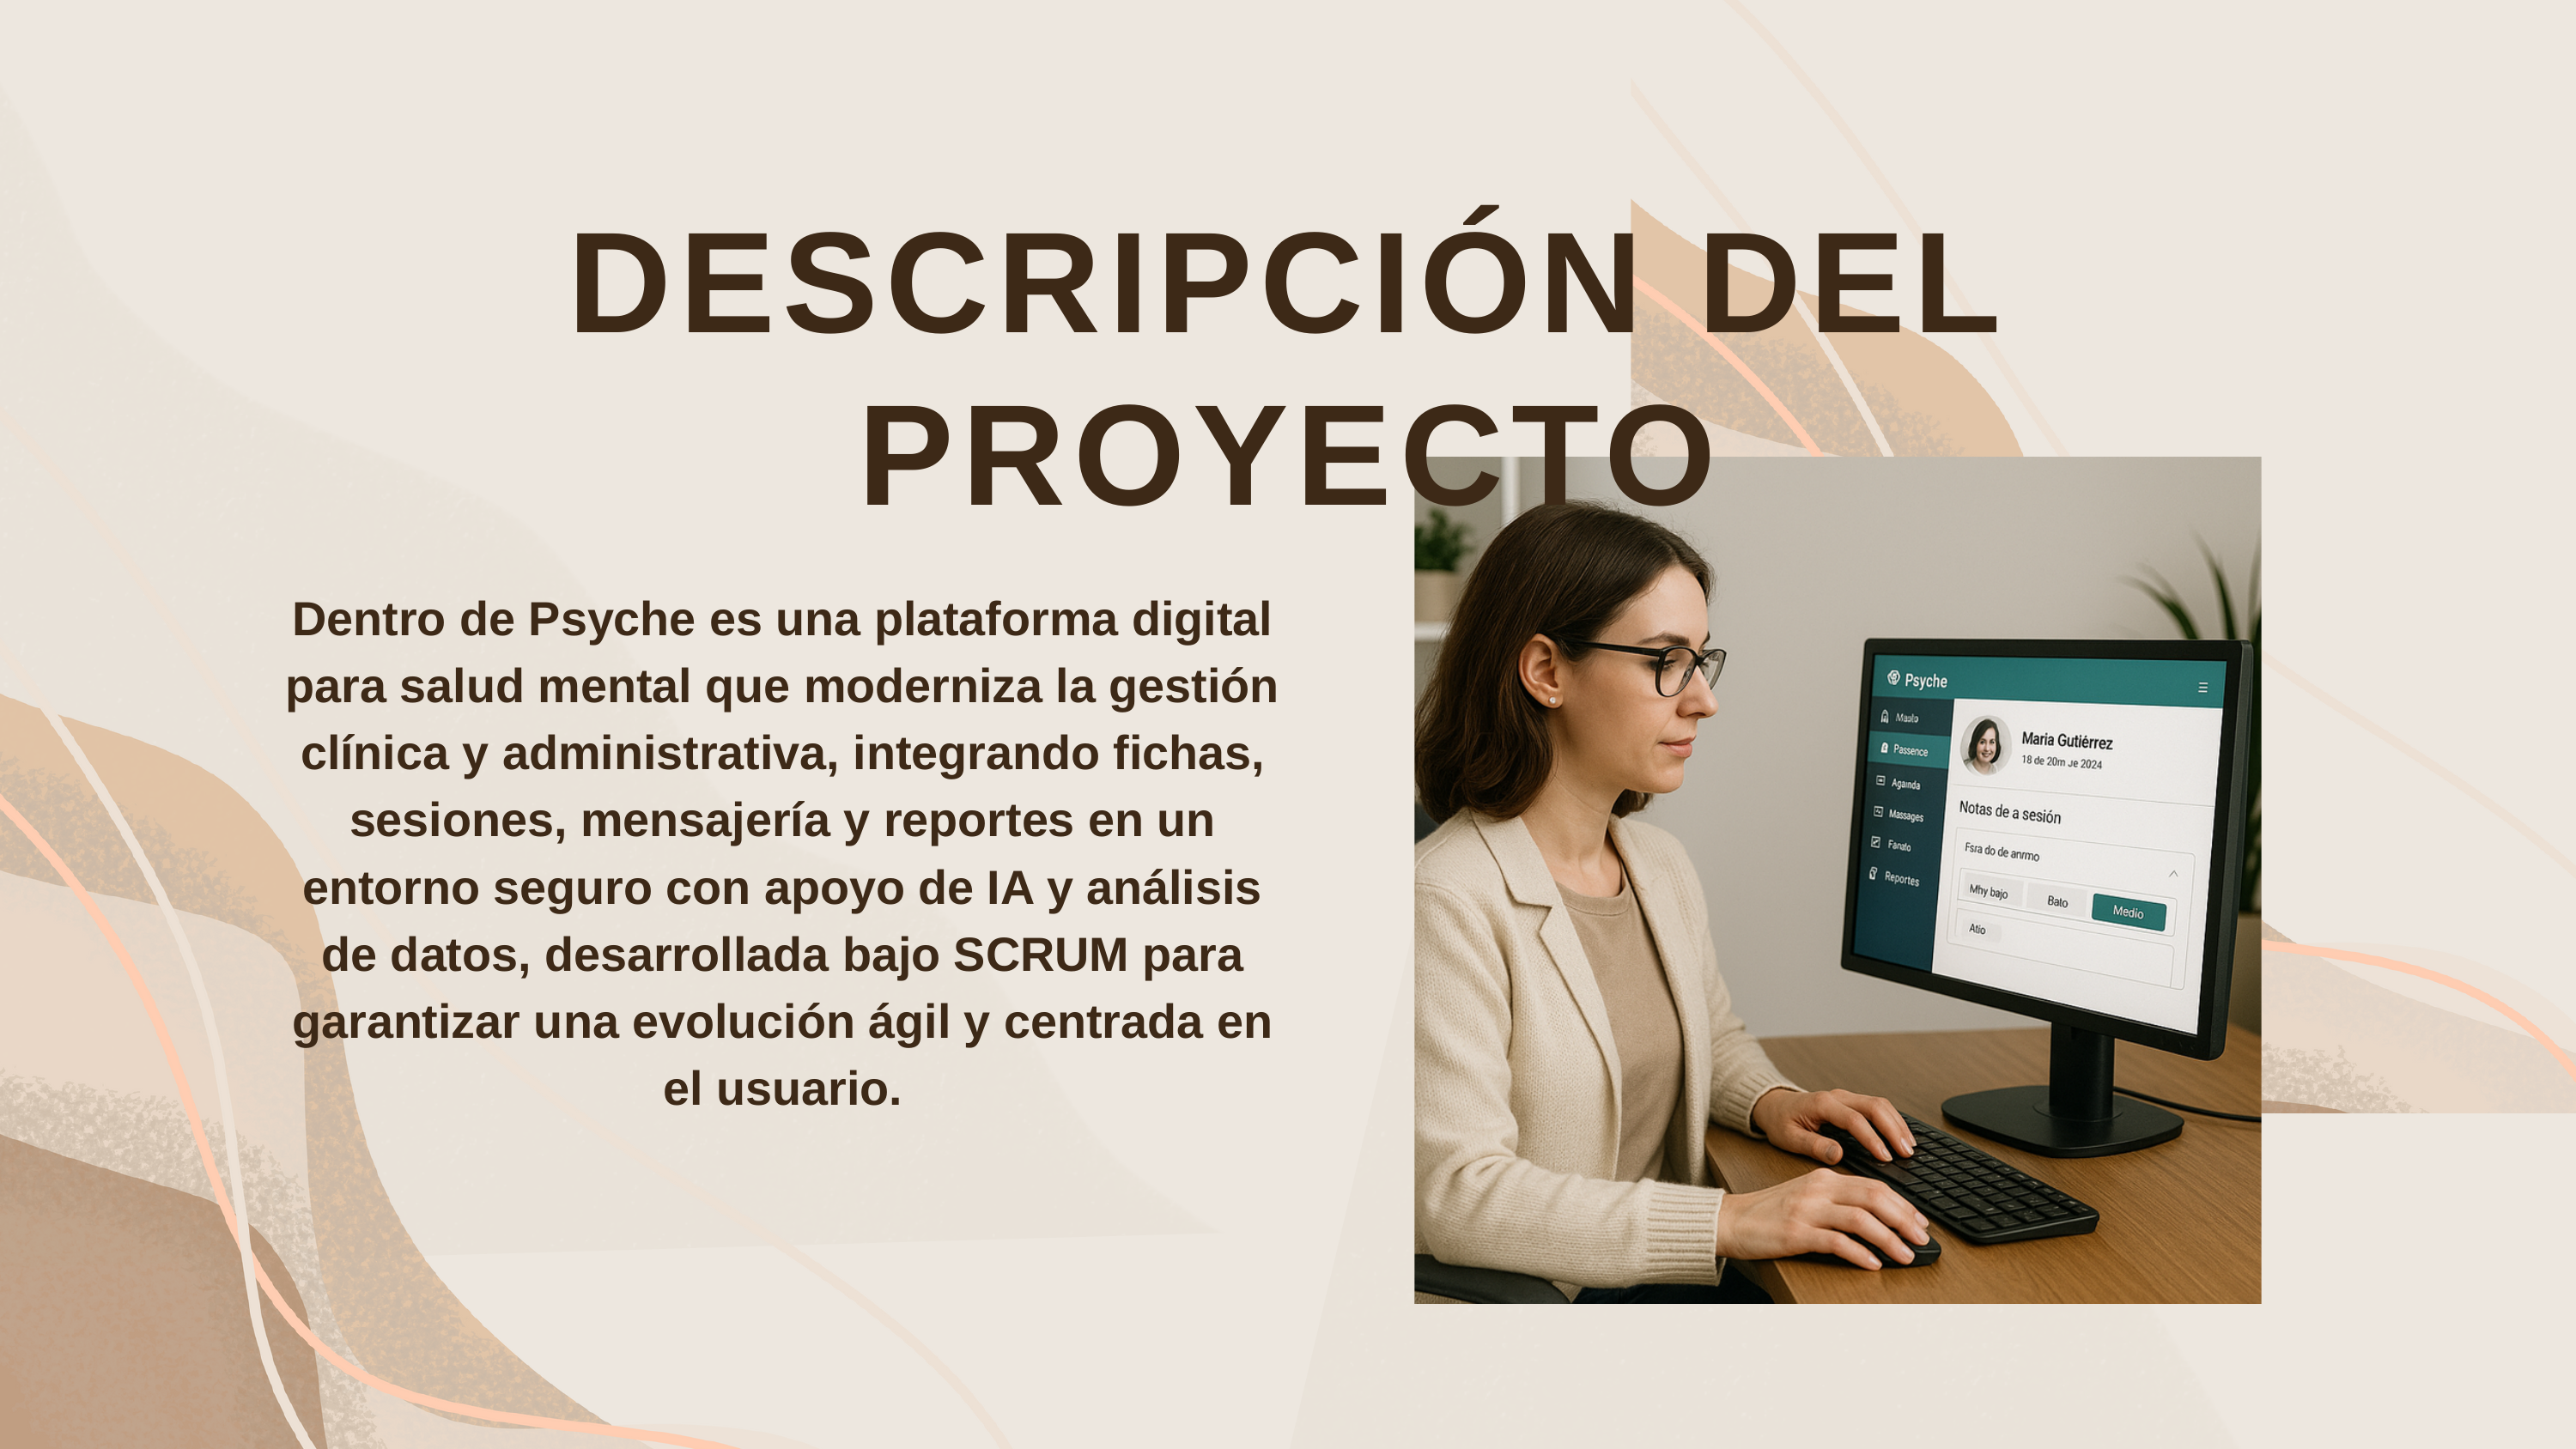

DESCRIPCIÓN DEL PROYECTO

Dentro de Psyche es una plataforma digital para salud mental que moderniza la gestión clínica y administrativa, integrando fichas, sesiones, mensajería y reportes en un entorno seguro con apoyo de IA y análisis de datos, desarrollada bajo SCRUM para garantizar una evolución ágil y centrada en el usuario.